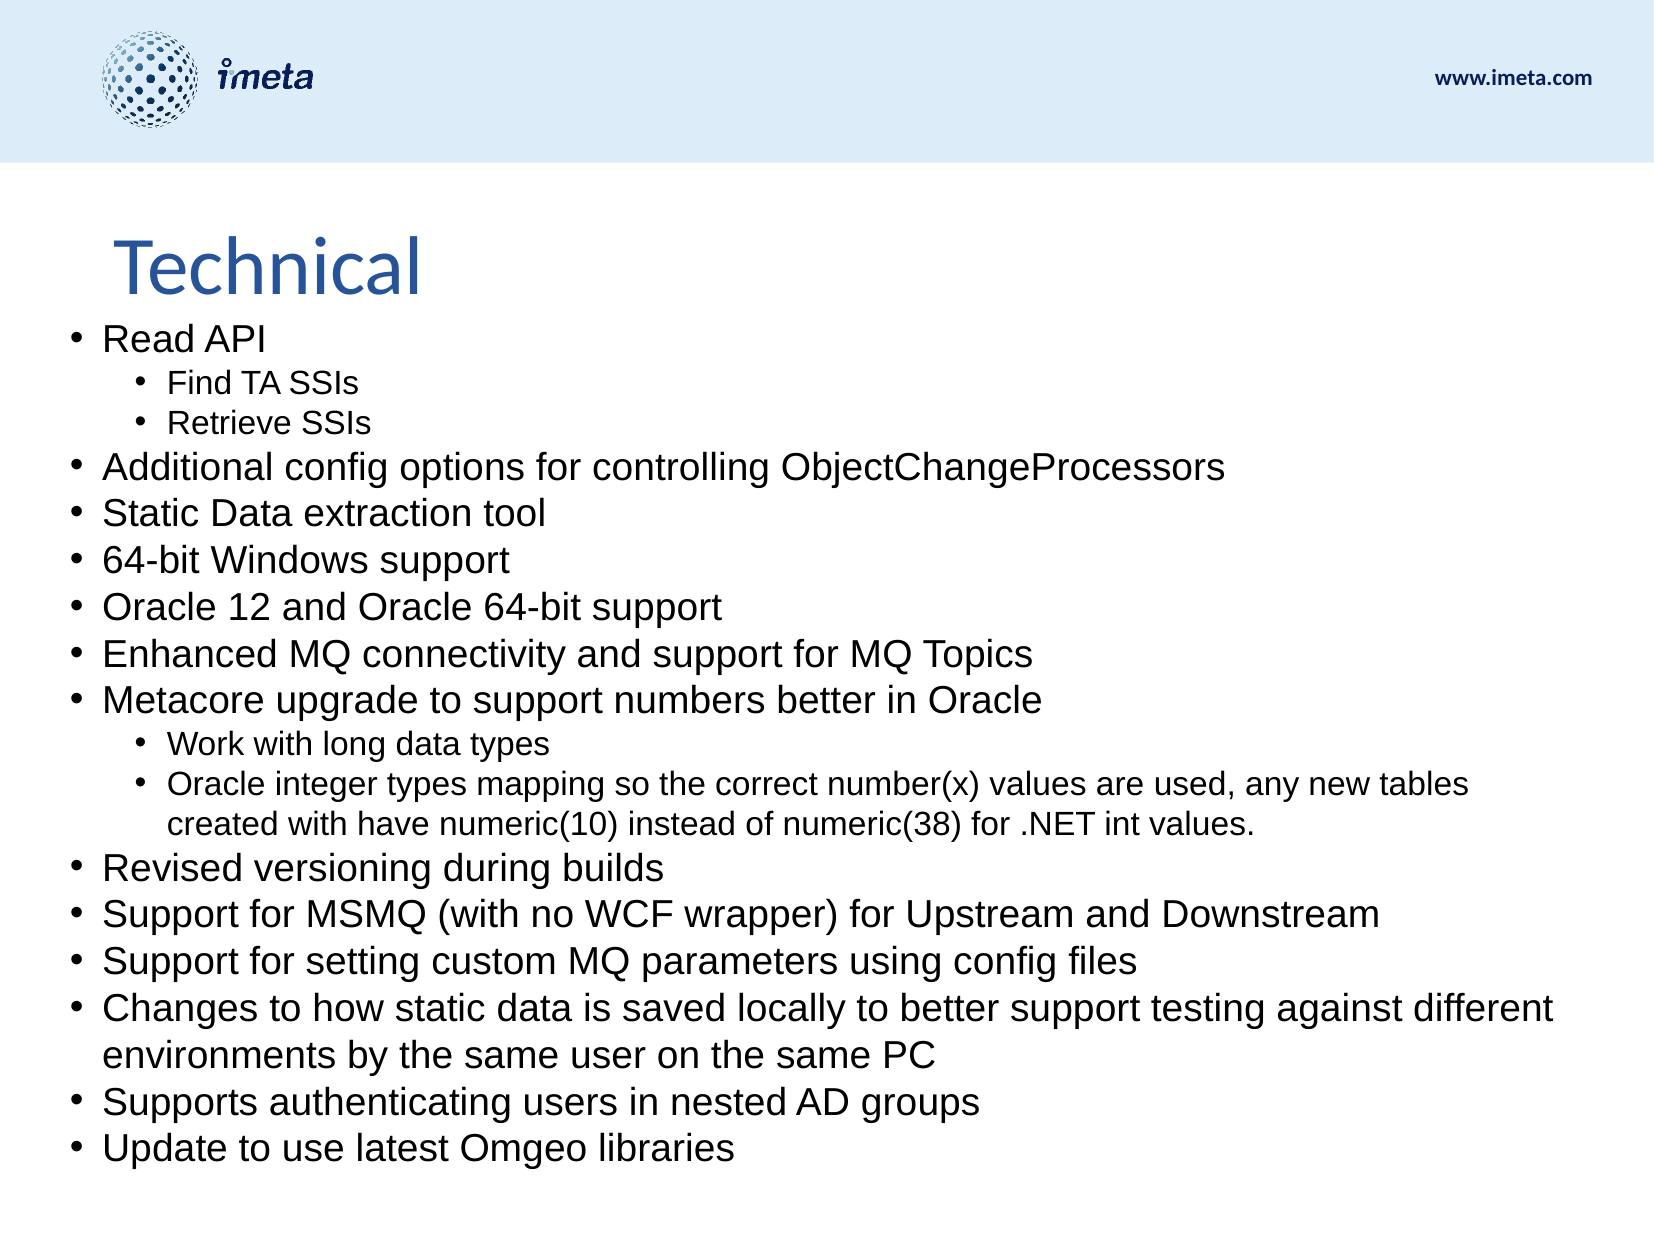

# Technical
Read API
Find TA SSIs
Retrieve SSIs
Additional config options for controlling ObjectChangeProcessors
Static Data extraction tool
64-bit Windows support
Oracle 12 and Oracle 64-bit support
Enhanced MQ connectivity and support for MQ Topics
Metacore upgrade to support numbers better in Oracle
Work with long data types
Oracle integer types mapping so the correct number(x) values are used, any new tables created with have numeric(10) instead of numeric(38) for .NET int values.
Revised versioning during builds
Support for MSMQ (with no WCF wrapper) for Upstream and Downstream
Support for setting custom MQ parameters using config files
Changes to how static data is saved locally to better support testing against different environments by the same user on the same PC
Supports authenticating users in nested AD groups
Update to use latest Omgeo libraries